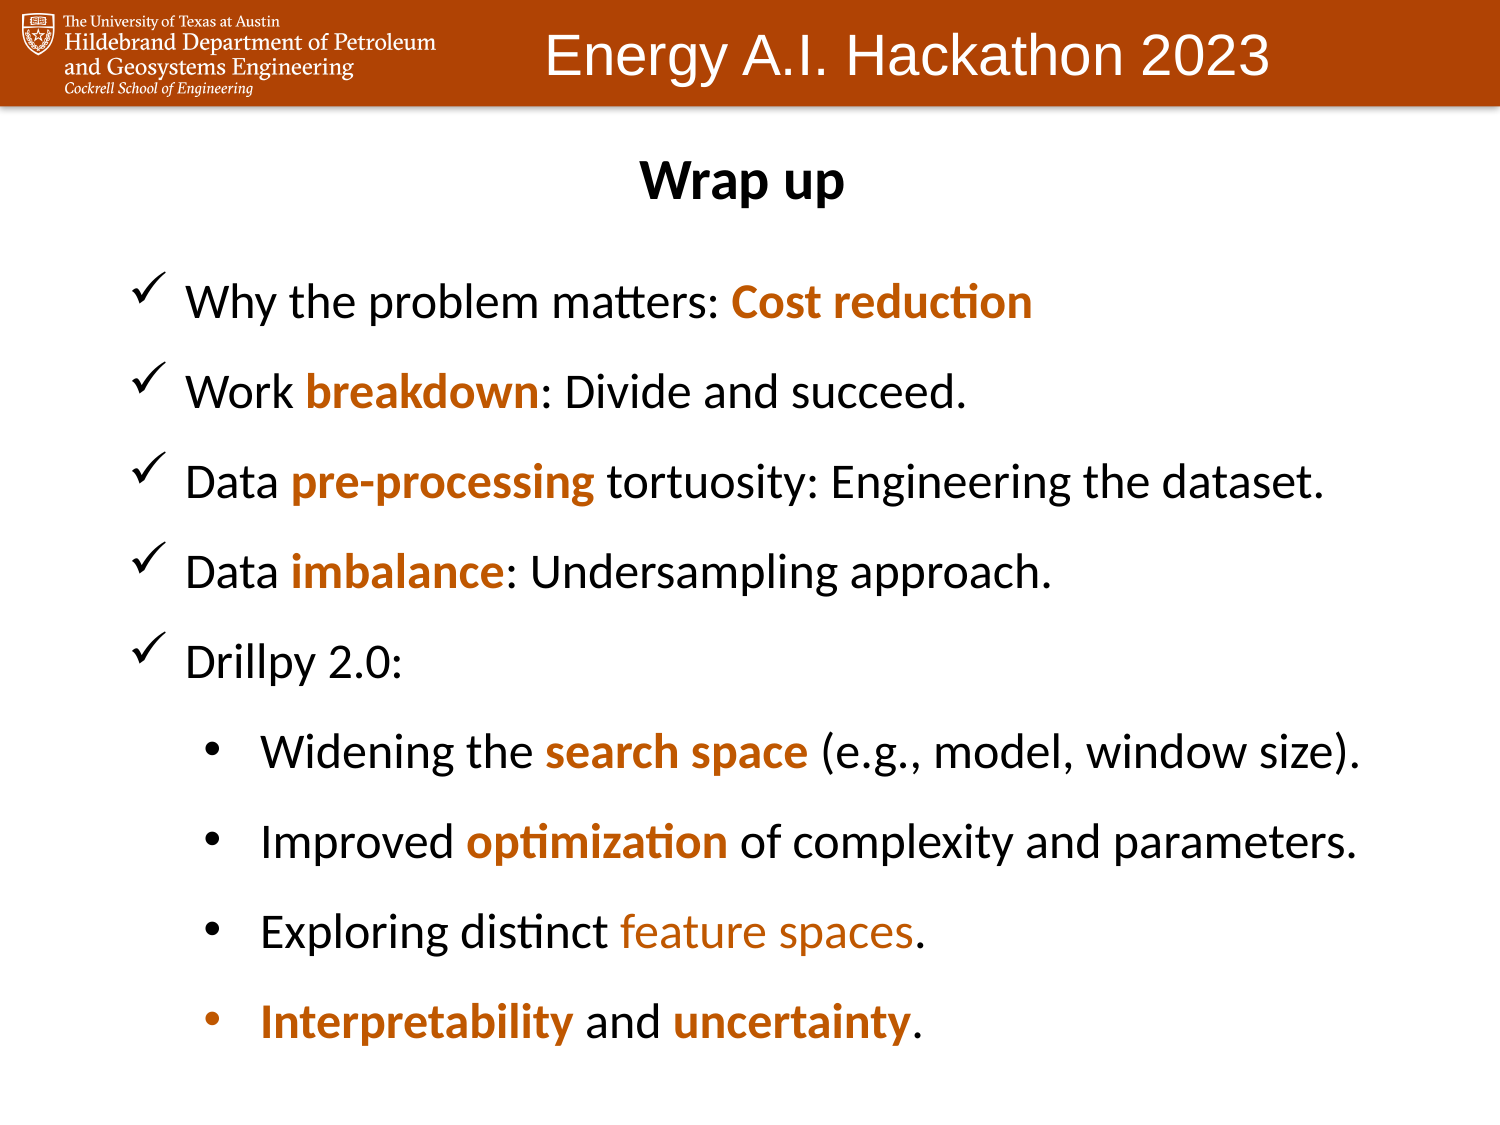

Wrap up

Why the problem matters: Cost reduction
Work breakdown: Divide and succeed.
Data pre-processing tortuosity: Engineering the dataset.
Data imbalance: Undersampling approach.
Drillpy 2.0:
Widening the search space (e.g., model, window size).
Improved optimization of complexity and parameters.
Exploring distinct feature spaces.
Interpretability and uncertainty.